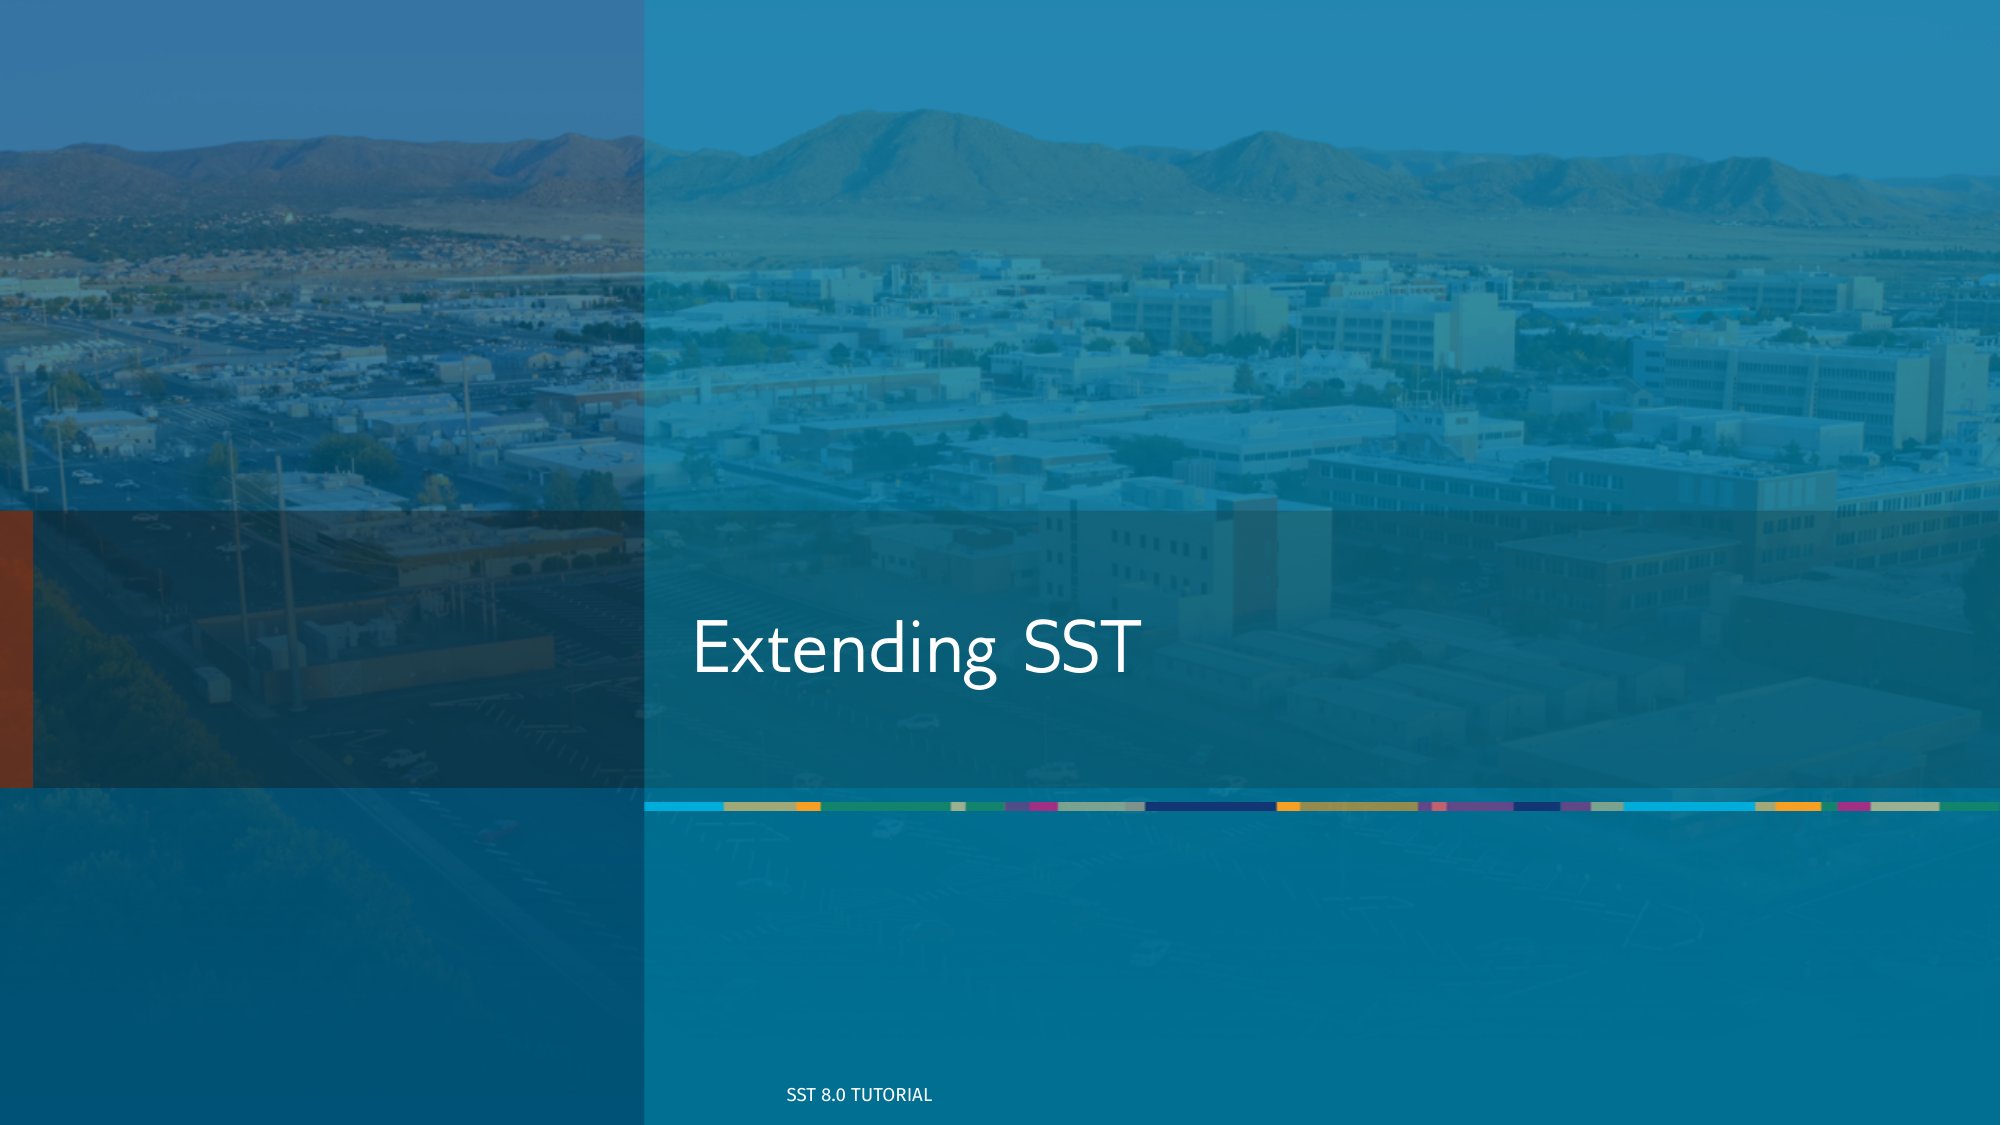

# Extending SST

58
SST 8.0 Tutorial